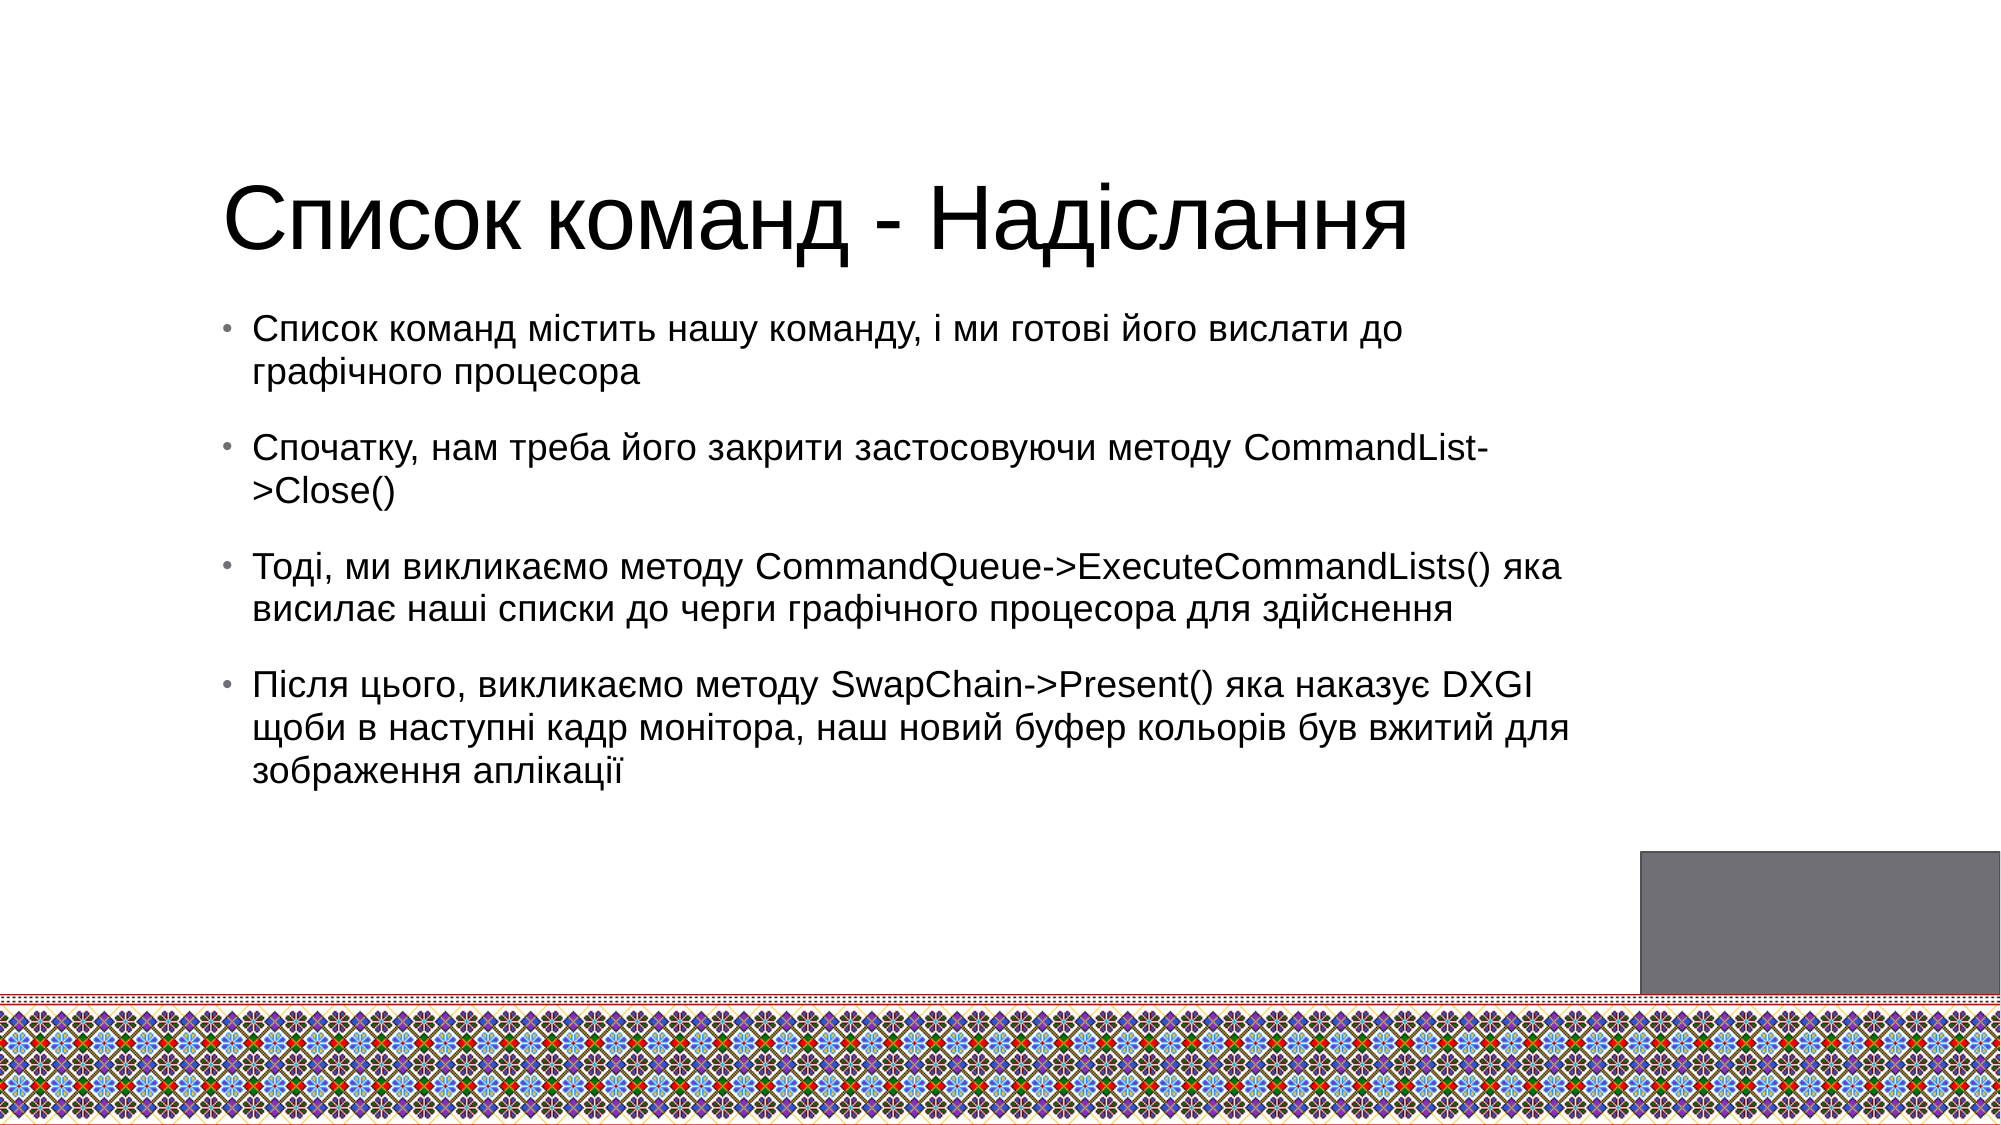

# Список команд - Надіслання
Список команд містить нашу команду, і ми готові його вислати до графічного процесора
Спочатку, нам треба його закрити застосовуючи методу CommandList->Close()
Тоді, ми викликаємо методу CommandQueue->ExecuteCommandLists() яка висилає наші списки до черги графічного процесора для здійснення
Після цього, викликаємо методу SwapChain->Present() яка наказує DXGI щоби в наступні кадр монітора, наш новий буфер кольорів був вжитий для зображення аплікації